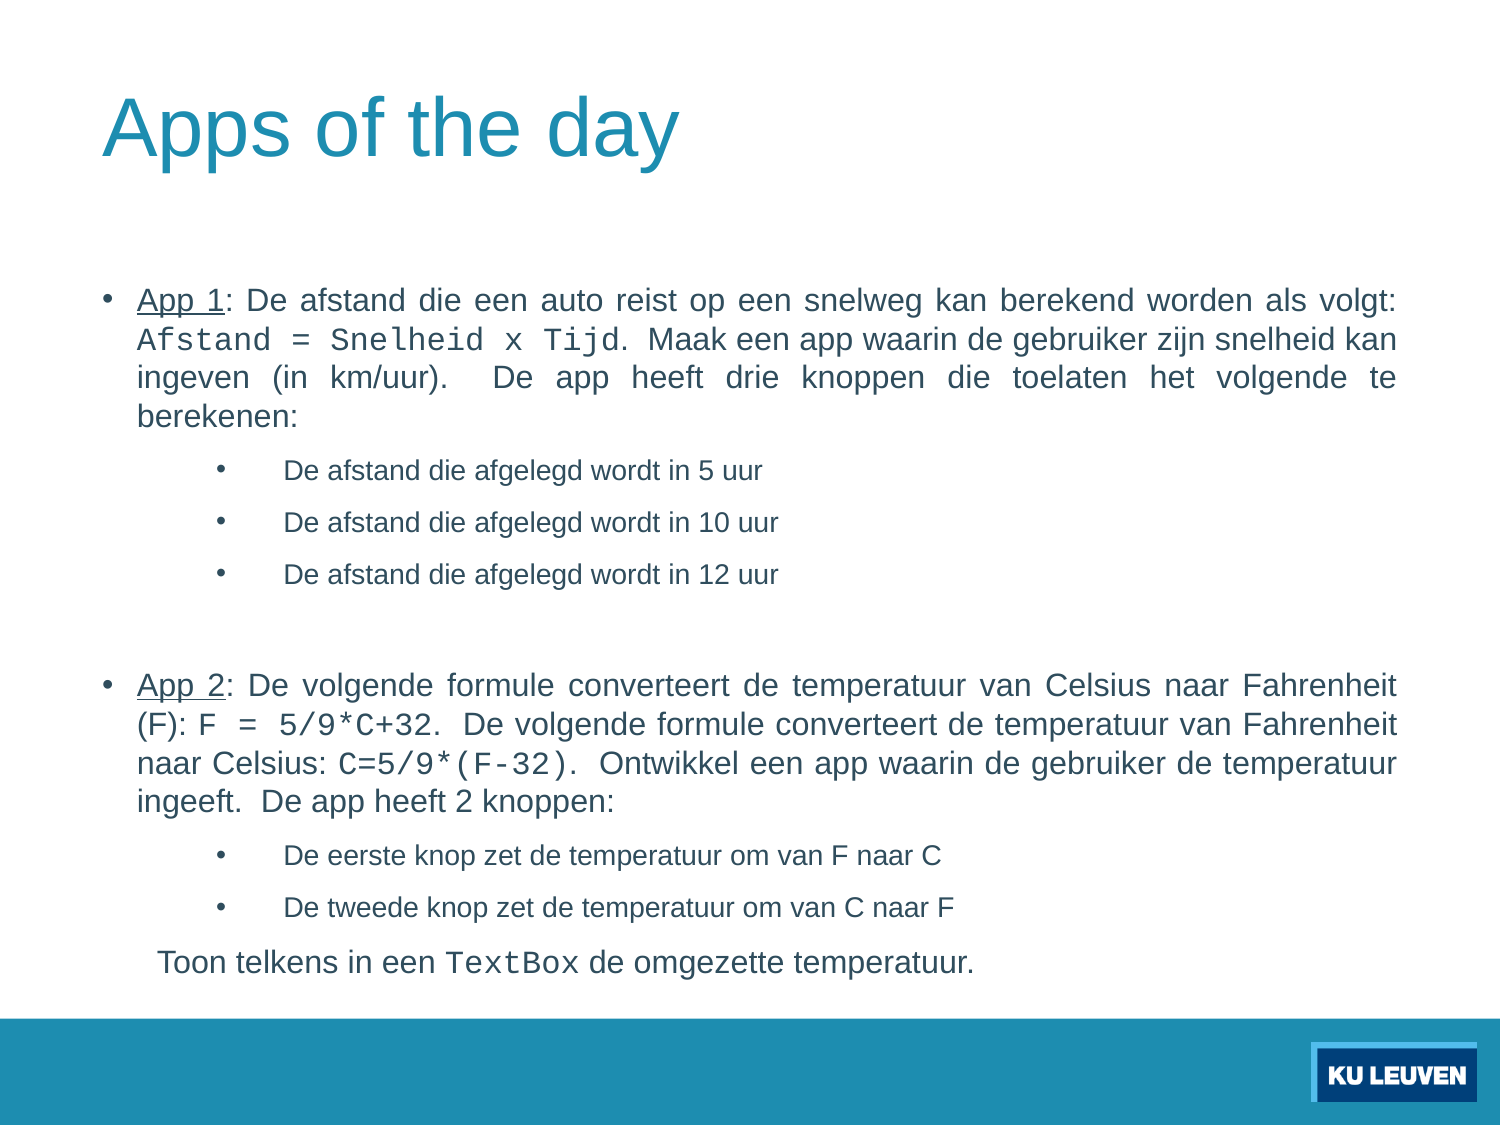

# Apps of the day
App 1: De afstand die een auto reist op een snelweg kan berekend worden als volgt: Afstand = Snelheid x Tijd.  Maak een app waarin de gebruiker zijn snelheid kan ingeven (in km/uur).  De app heeft drie knoppen die toelaten het volgende te berekenen:
De afstand die afgelegd wordt in 5 uur
De afstand die afgelegd wordt in 10 uur
De afstand die afgelegd wordt in 12 uur

App 2: De volgende formule converteert de temperatuur van Celsius naar Fahrenheit (F): F = 5/9*C+32.  De volgende formule converteert de temperatuur van Fahrenheit naar Celsius: C=5/9*(F-32).  Ontwikkel een app waarin de gebruiker de temperatuur ingeeft.  De app heeft 2 knoppen:
De eerste knop zet de temperatuur om van F naar C
De tweede knop zet de temperatuur om van C naar F
Toon telkens in een TextBox de omgezette temperatuur.